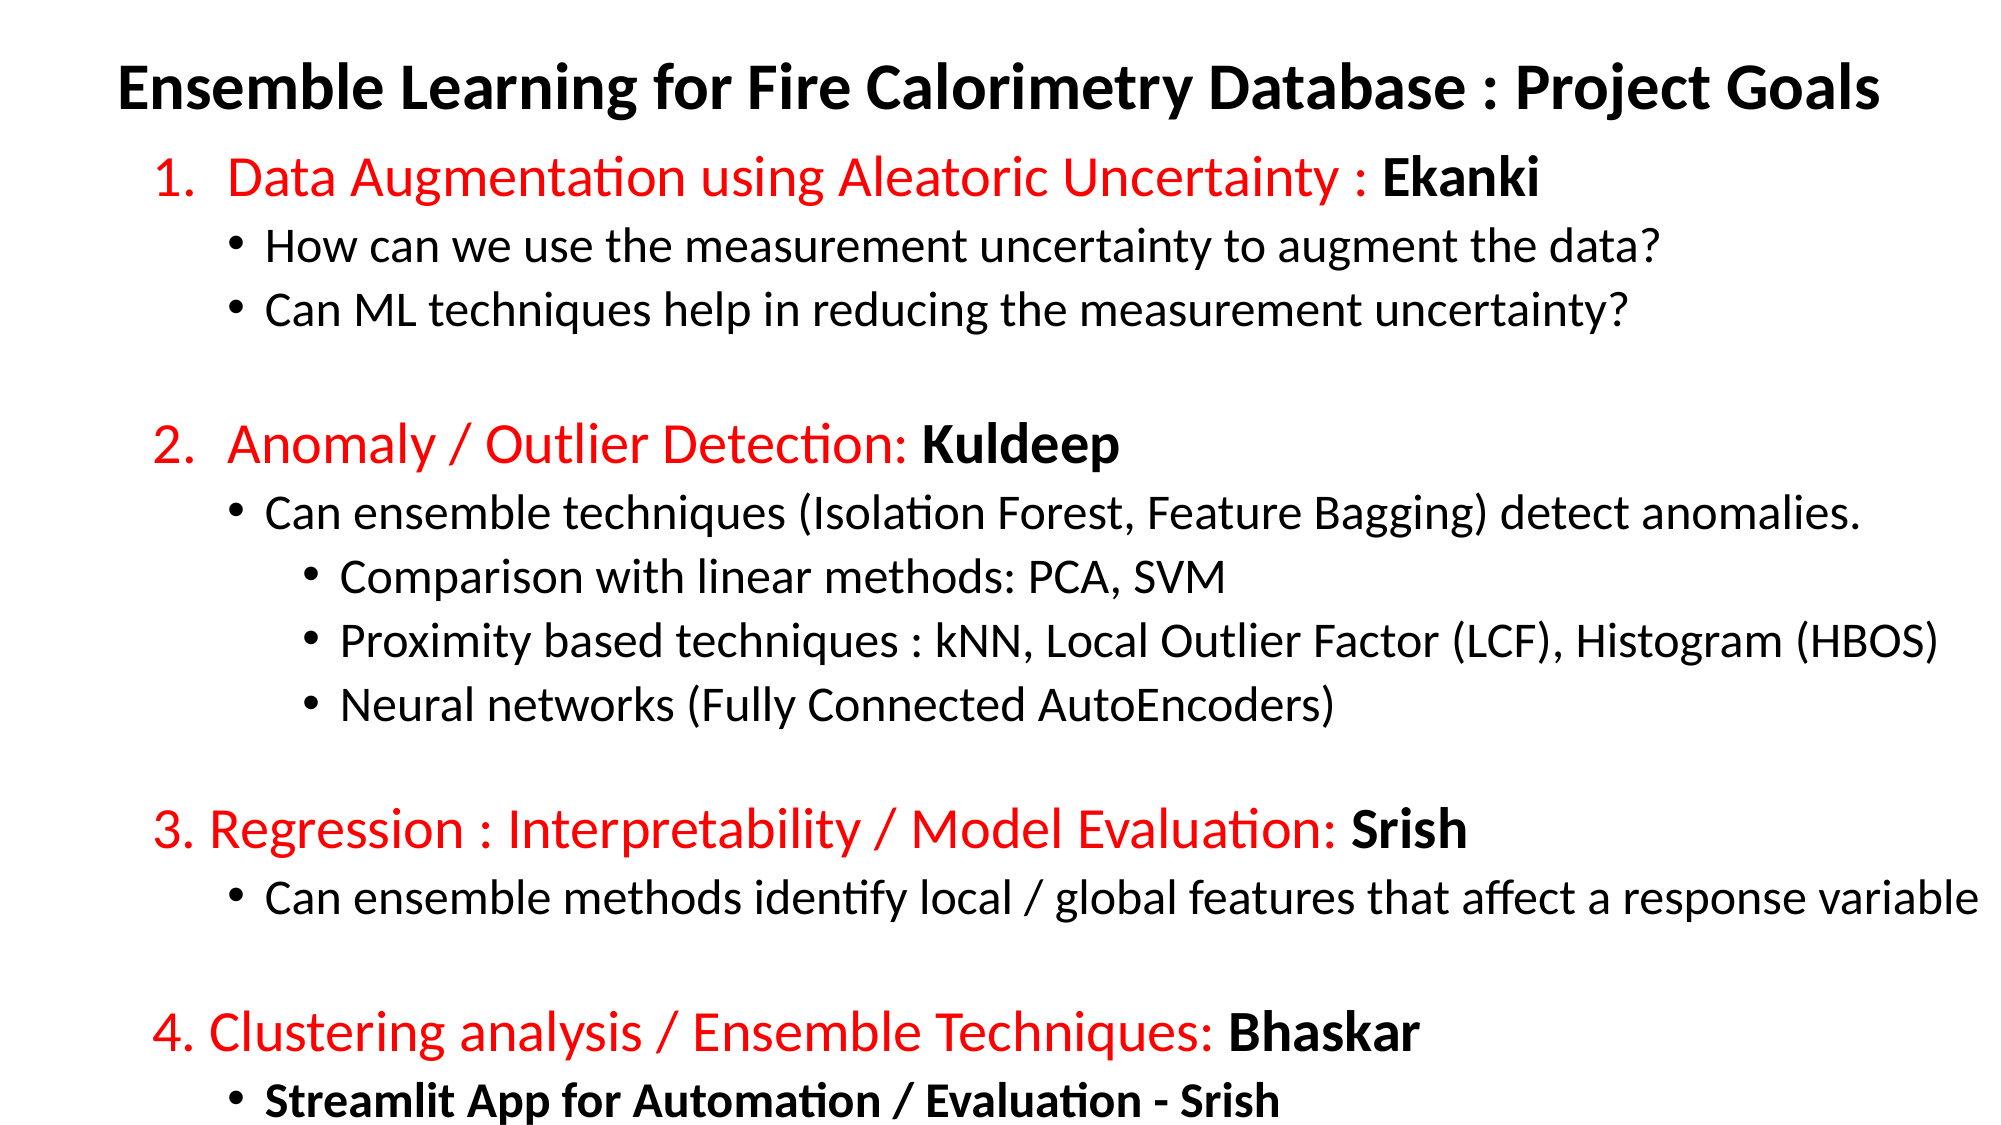

# Ensemble Learning for Fire Calorimetry Database : Project Goals
Data Augmentation using Aleatoric Uncertainty : Ekanki
How can we use the measurement uncertainty to augment the data?
Can ML techniques help in reducing the measurement uncertainty?

Anomaly / Outlier Detection: Kuldeep
Can ensemble techniques (Isolation Forest, Feature Bagging) detect anomalies.
Comparison with linear methods: PCA, SVM
Proximity based techniques : kNN, Local Outlier Factor (LCF), Histogram (HBOS)
Neural networks (Fully Connected AutoEncoders)

3. Regression : Interpretability / Model Evaluation: Srish
Can ensemble methods identify local / global features that affect a response variable

4. Clustering analysis / Ensemble Techniques: Bhaskar
Streamlit App for Automation / Evaluation - Srish